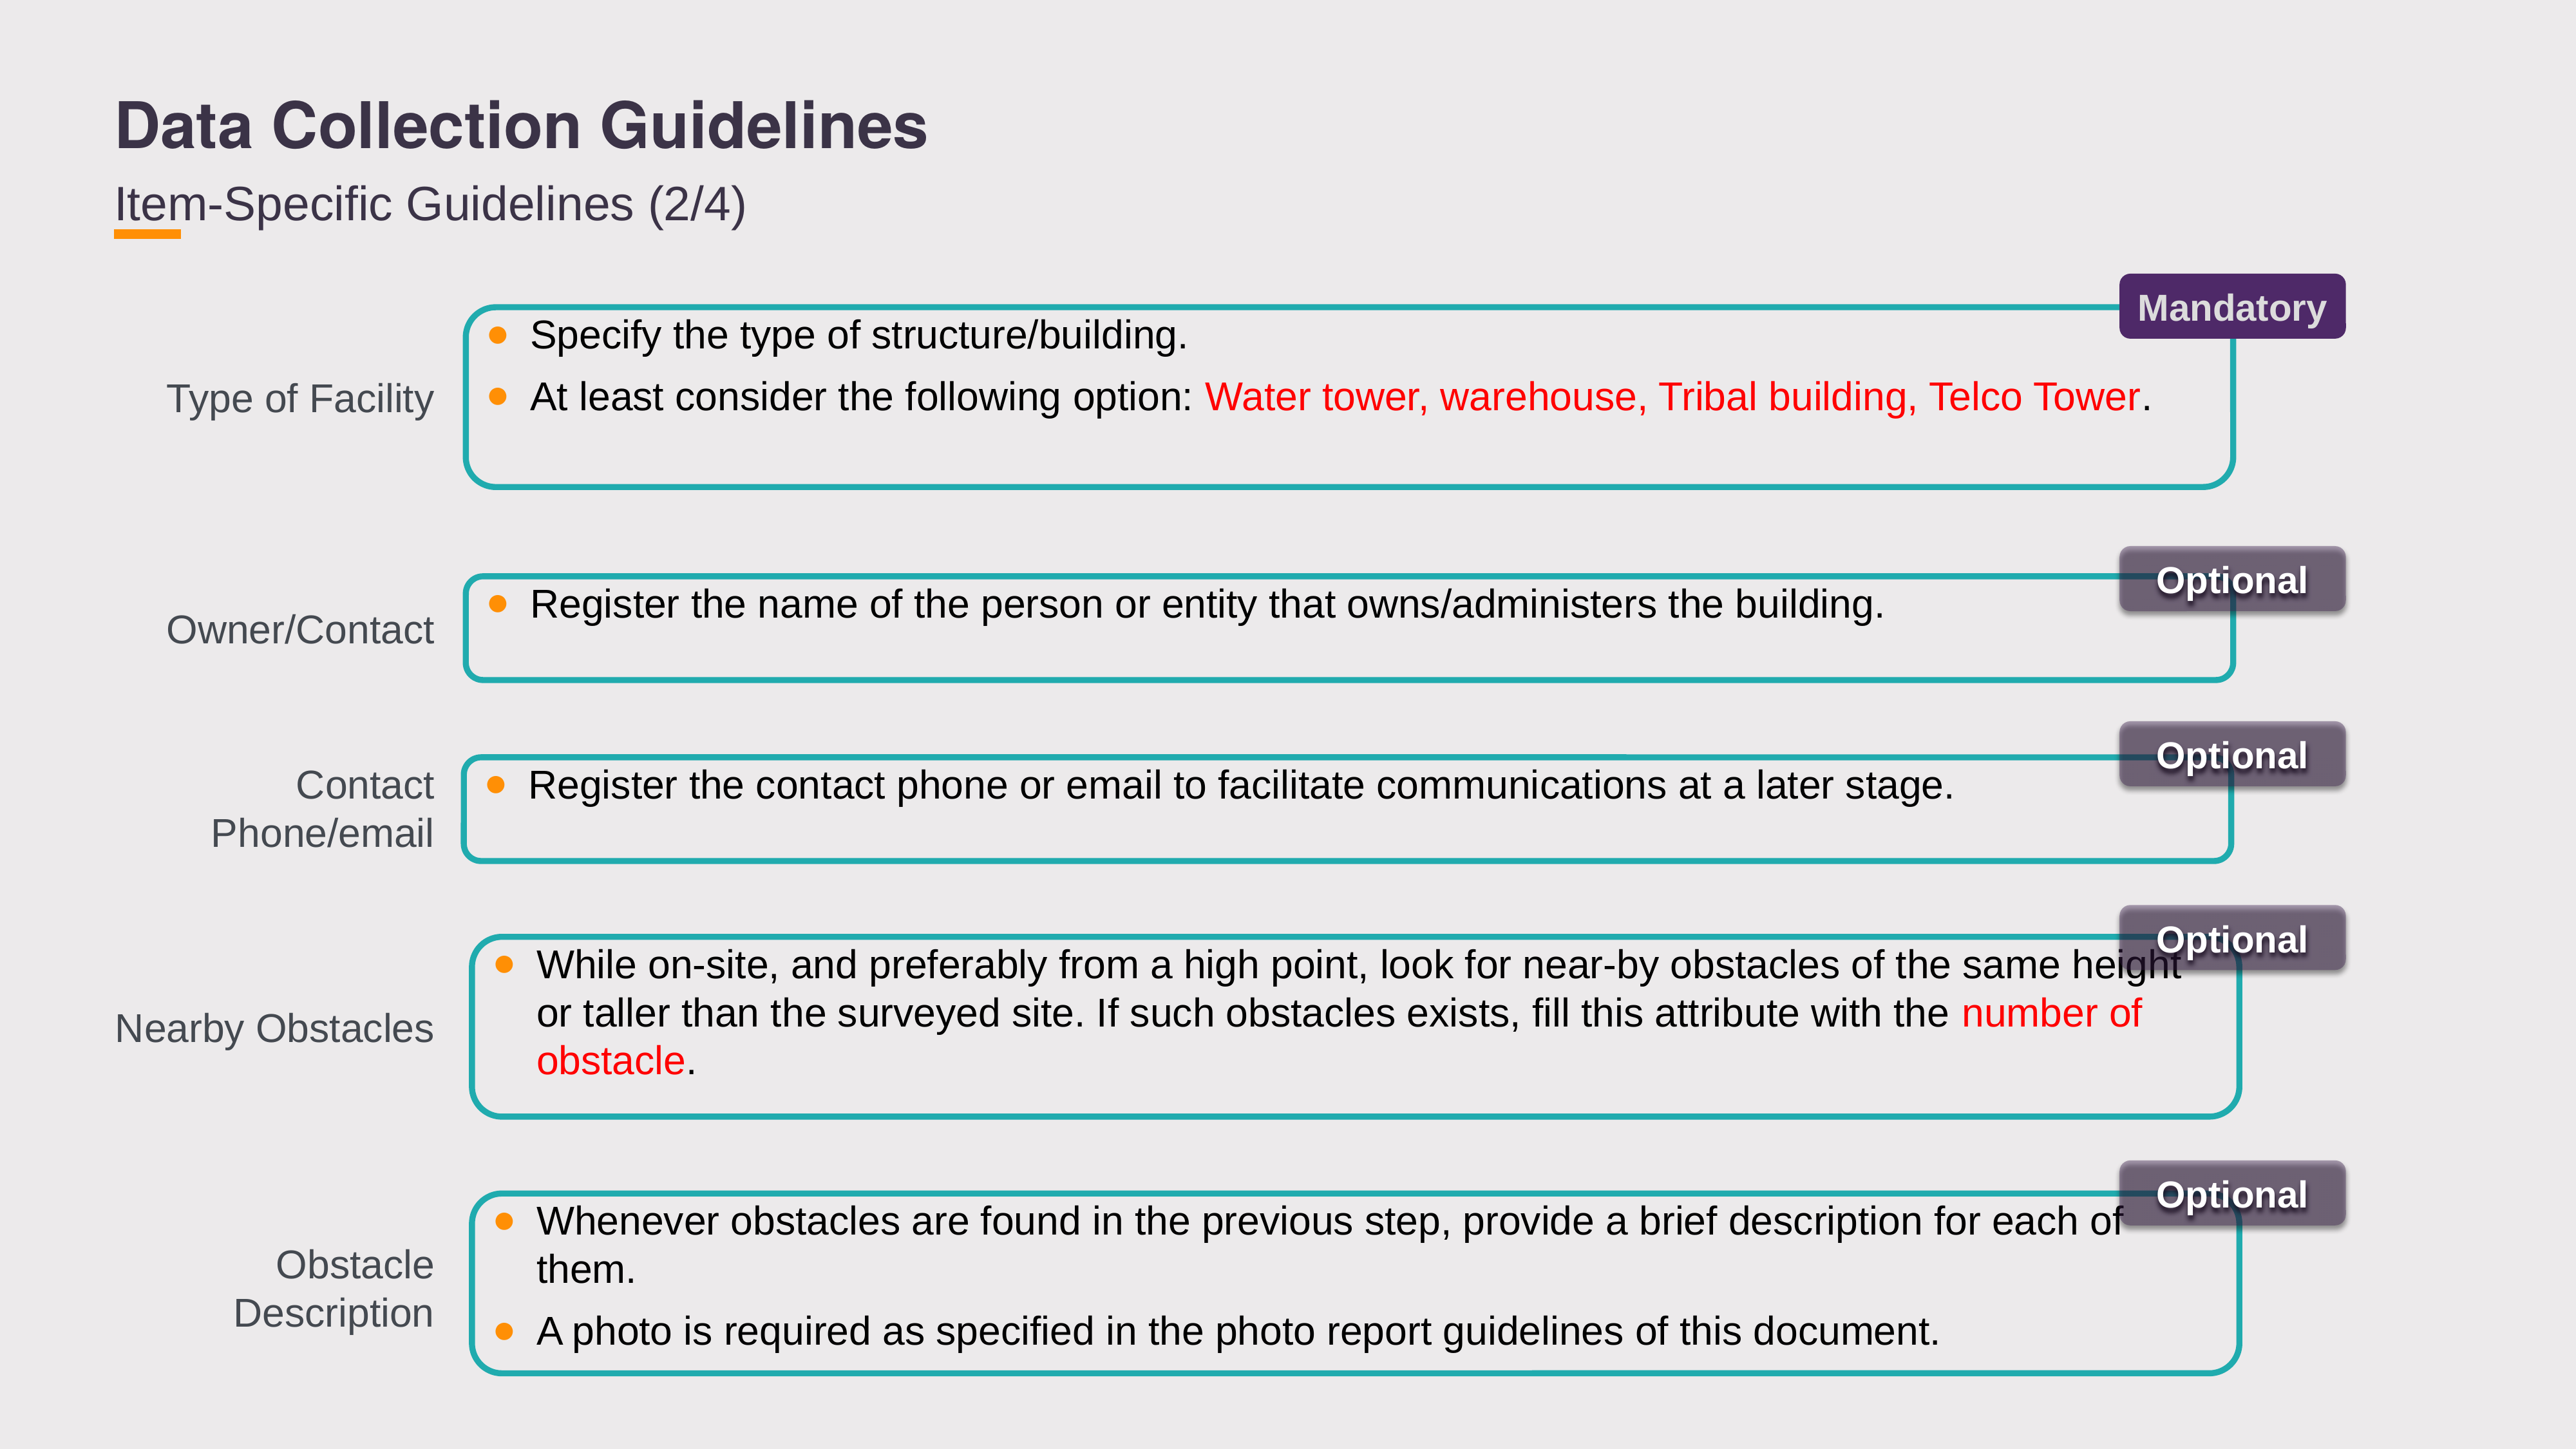

Data Collection Guidelines
Item-Specific Guidelines (2/4)
Mandatory

Specify the type of structure/building.
At least consider the following option: Water tower, warehouse, Tribal building, Telco Tower.
Type of Facility
Optional

Register the name of the person or entity that owns/administers the building.
Owner/Contact
Optional
Contact Phone/email

Register the contact phone or email to facilitate communications at a later stage.
Optional

While on-site, and preferably from a high point, look for near-by obstacles of the same height or taller than the surveyed site. If such obstacles exists, fill this attribute with the number of obstacle.
Nearby Obstacles
Optional

Whenever obstacles are found in the previous step, provide a brief description for each of them.
A photo is required as specified in the photo report guidelines of this document.
Obstacle Description